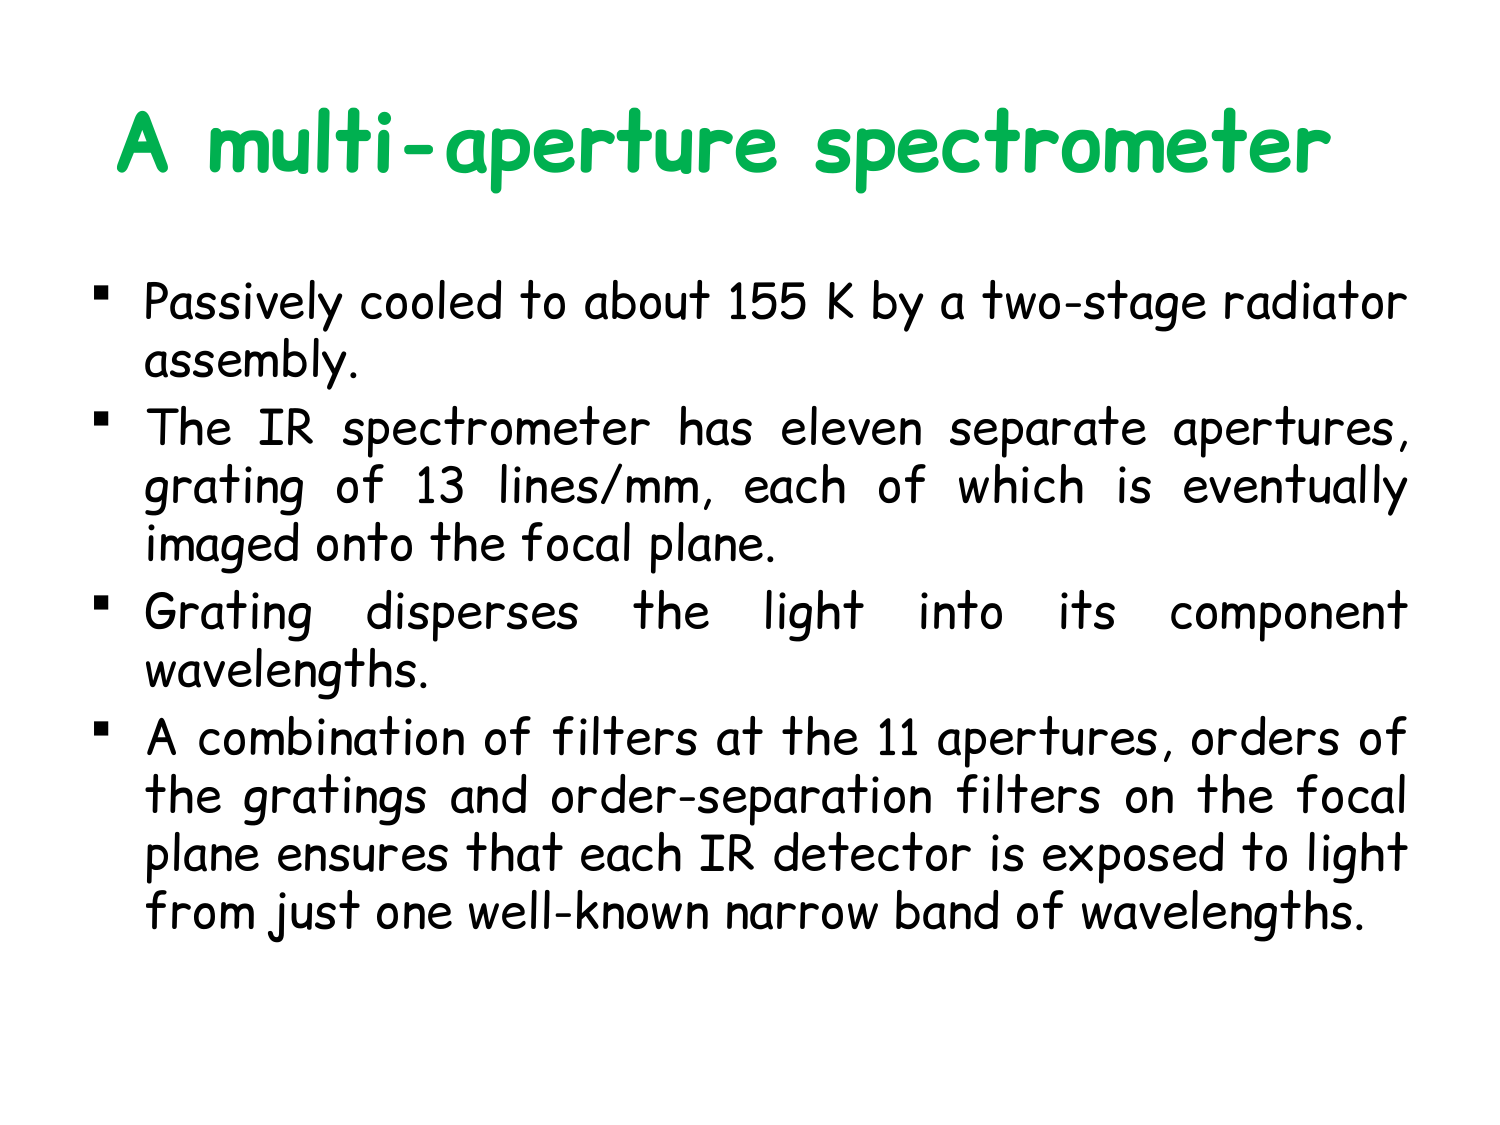

# A multi-aperture spectrometer
Passively cooled to about 155 K by a two-stage radiator assembly.
The IR spectrometer has eleven separate apertures, grating of 13 lines/mm, each of which is eventually imaged onto the focal plane.
Grating disperses the light into its component wavelengths.
A combination of filters at the 11 apertures, orders of the gratings and order-separation filters on the focal plane ensures that each IR detector is exposed to light from just one well-known narrow band of wavelengths.